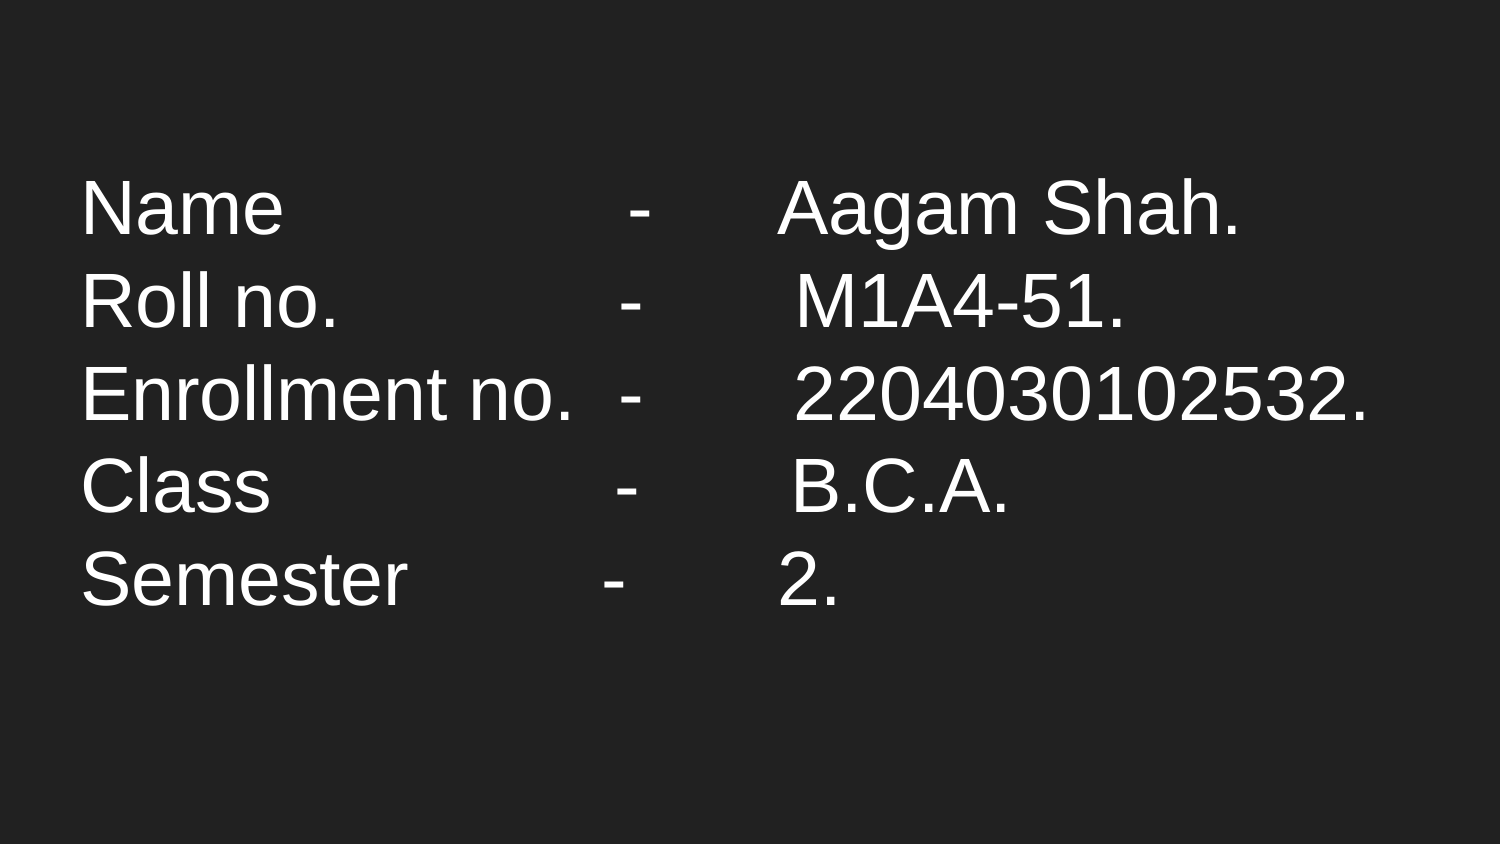

Name                -      Aagam Shah.
Roll no.             -       M1A4-51.
Enrollment no.  -       2204030102532.
Class                -       B.C.A.
Semester         -       2.